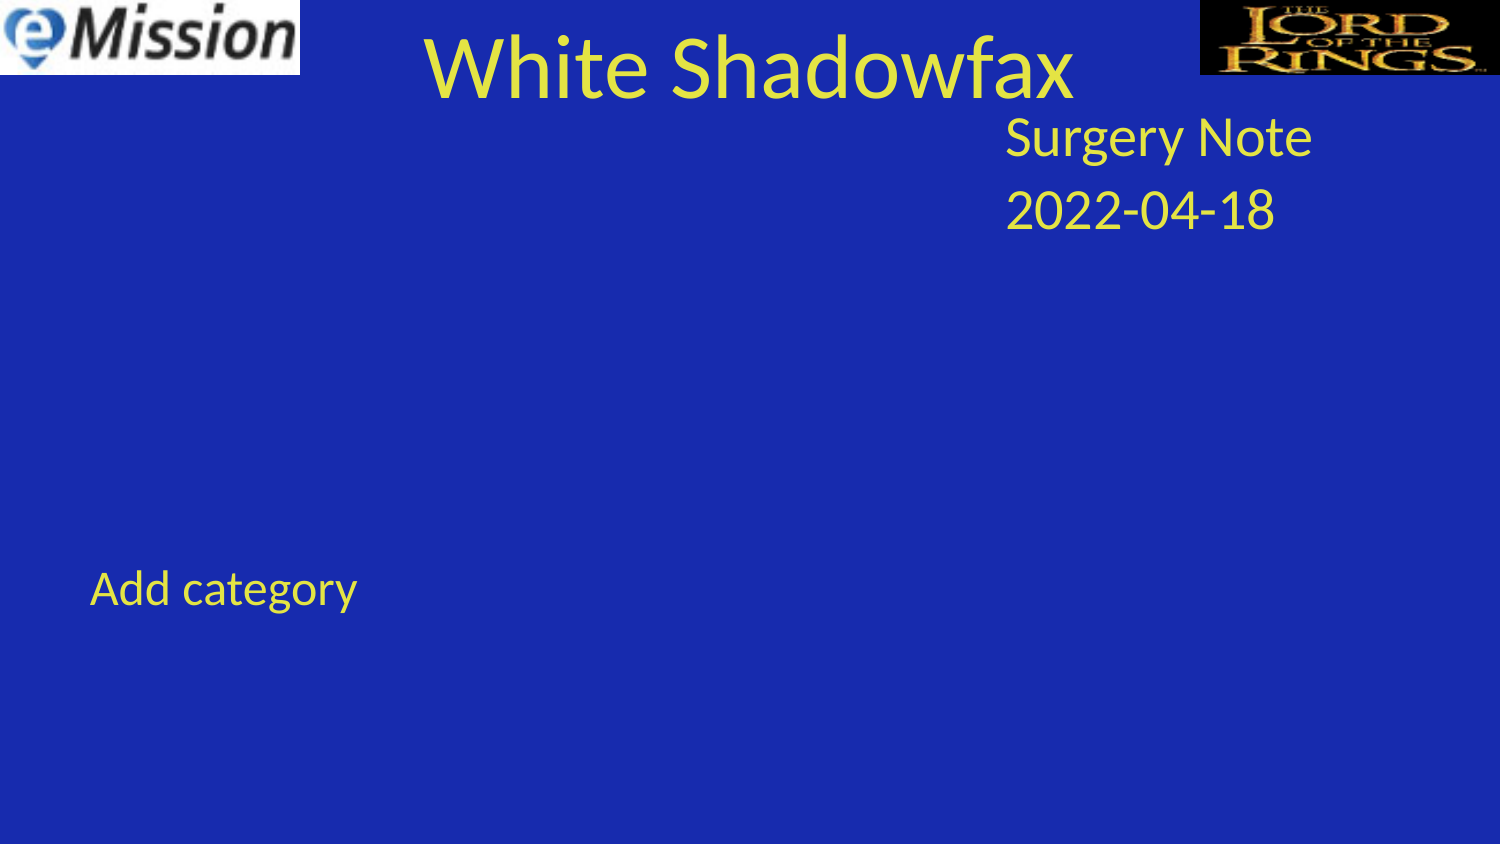

White Shadowfax
| Surgery Note |
| --- |
| 2022-04-18 |
Add category